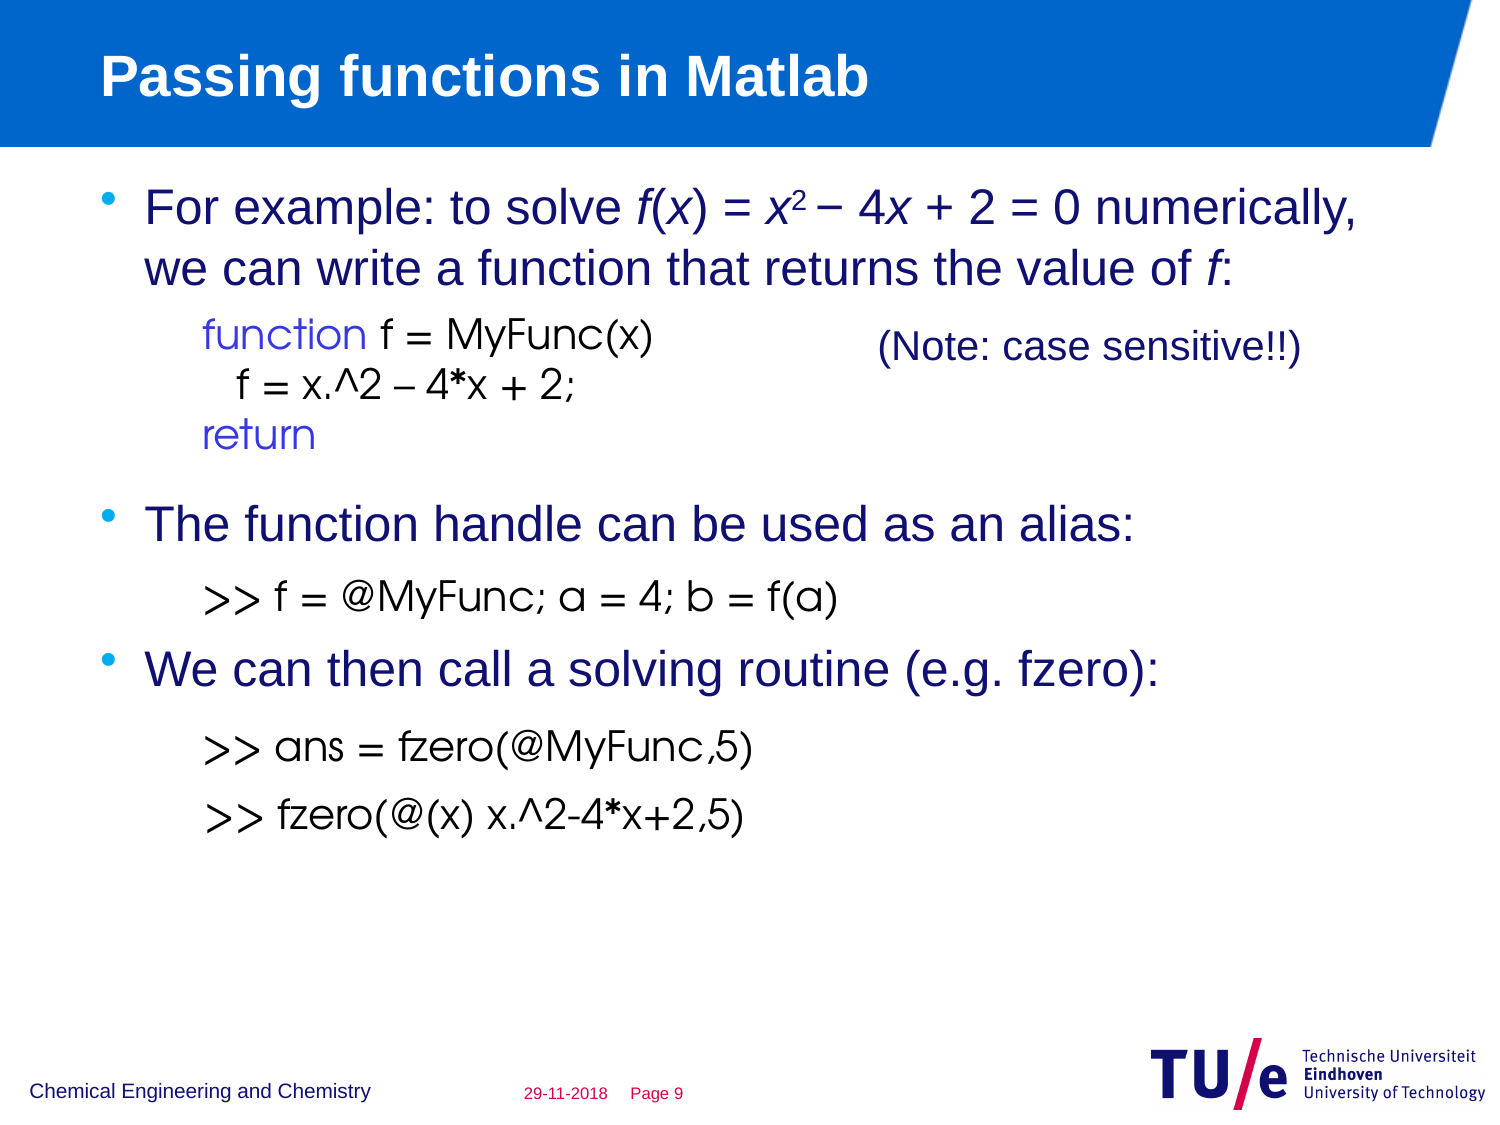

# Passing functions in Matlab
For example: to solve f(x) = x2 − 4x + 2 = 0 numerically, we can write a function that returns the value of f:

The function handle can be used as an alias:

We can then call a solving routine (e.g. fzero):
function f = MyFunc(x)
   f = x.^2 – 4*x + 2;
return
(Note: case sensitive!!)
>> f = @MyFunc; a = 4; b = f(a)
>> ans = fzero(@MyFunc,5)
>> fzero(@(x) x.^2-4*x+2,5)
Chemical Engineering and Chemistry
29-11-2018
Page 9